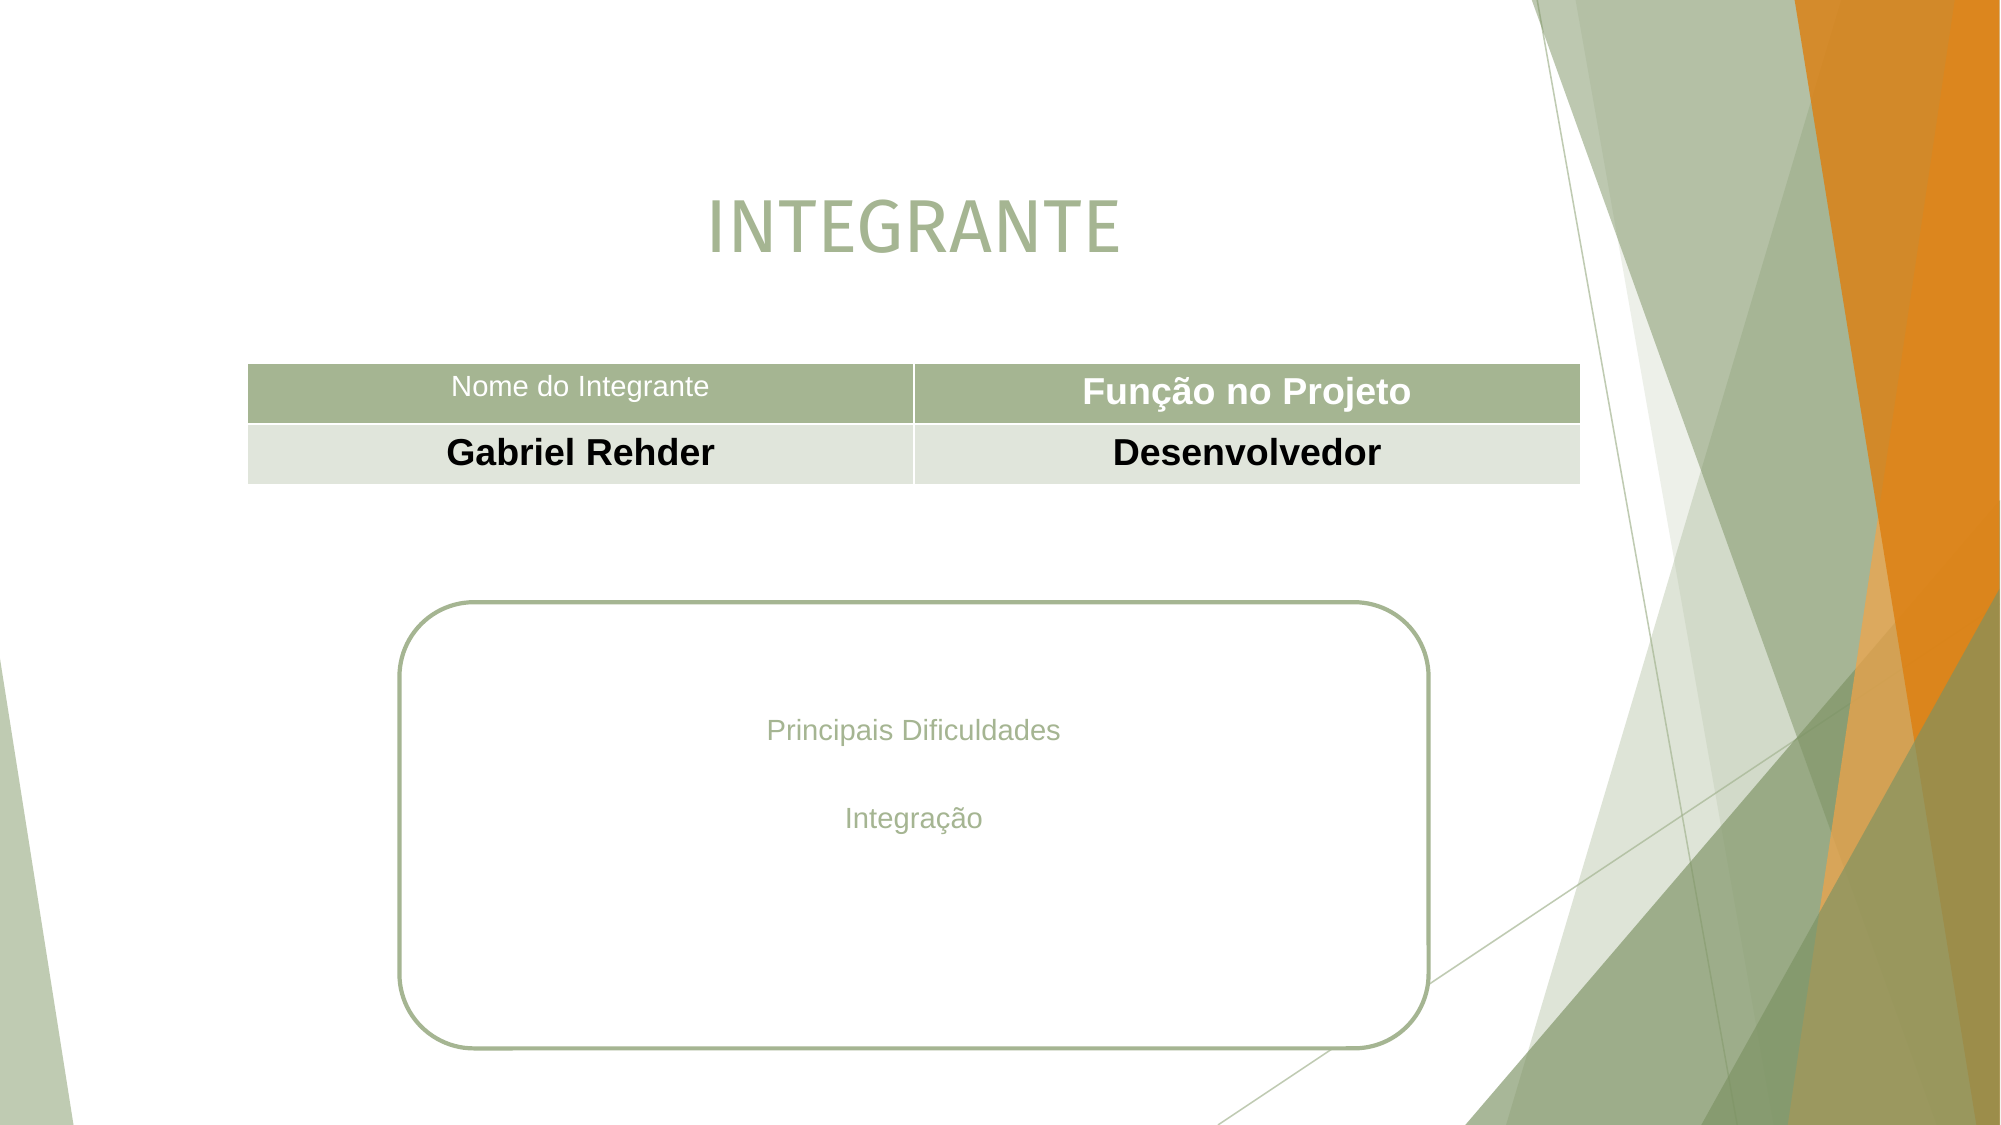

# INTEGRANTE
| Nome do Integrante | Função no Projeto |
| --- | --- |
| Gabriel Rehder | Desenvolvedor |

Principais Dificuldades

Integração